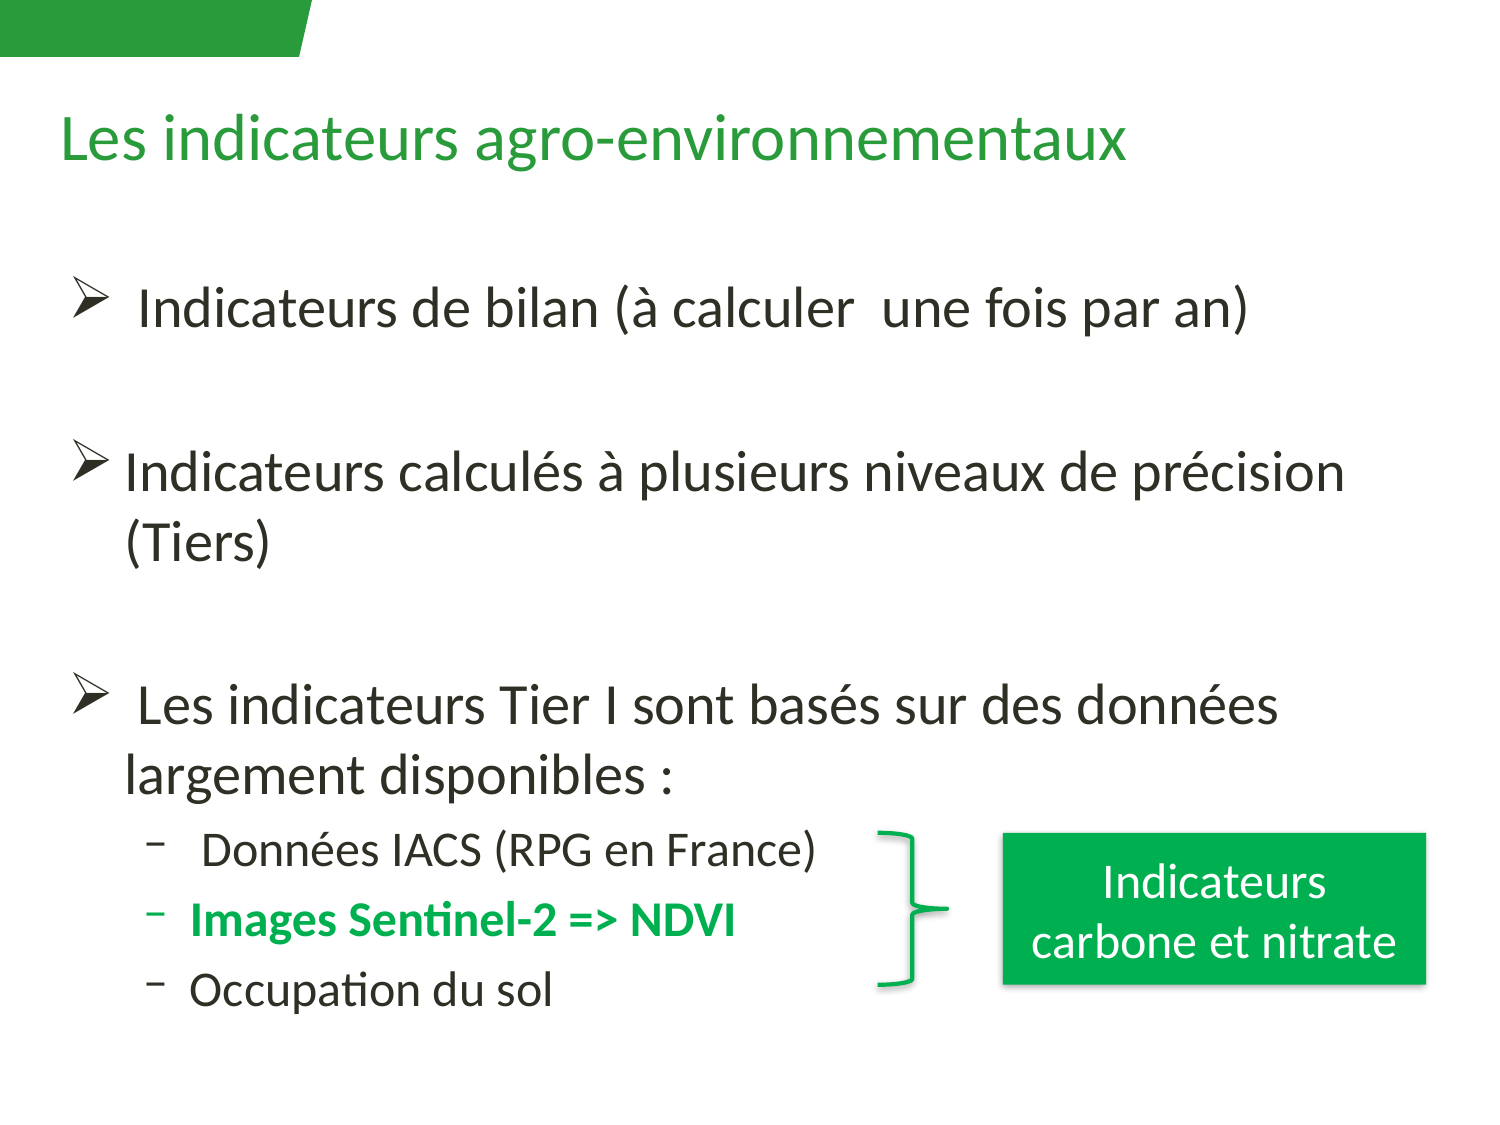

# Les indicateurs agro-environnementaux

 Indicateurs de bilan (à calculer  une fois par an)

Indicateurs calculés à plusieurs niveaux de précision (Tiers)

 Les indicateurs Tier I sont basés sur des données largement disponibles :
 Données IACS (RPG en France)
Images Sentinel-2 => NDVI
Occupation du sol

Indicateurs carbone et nitrate